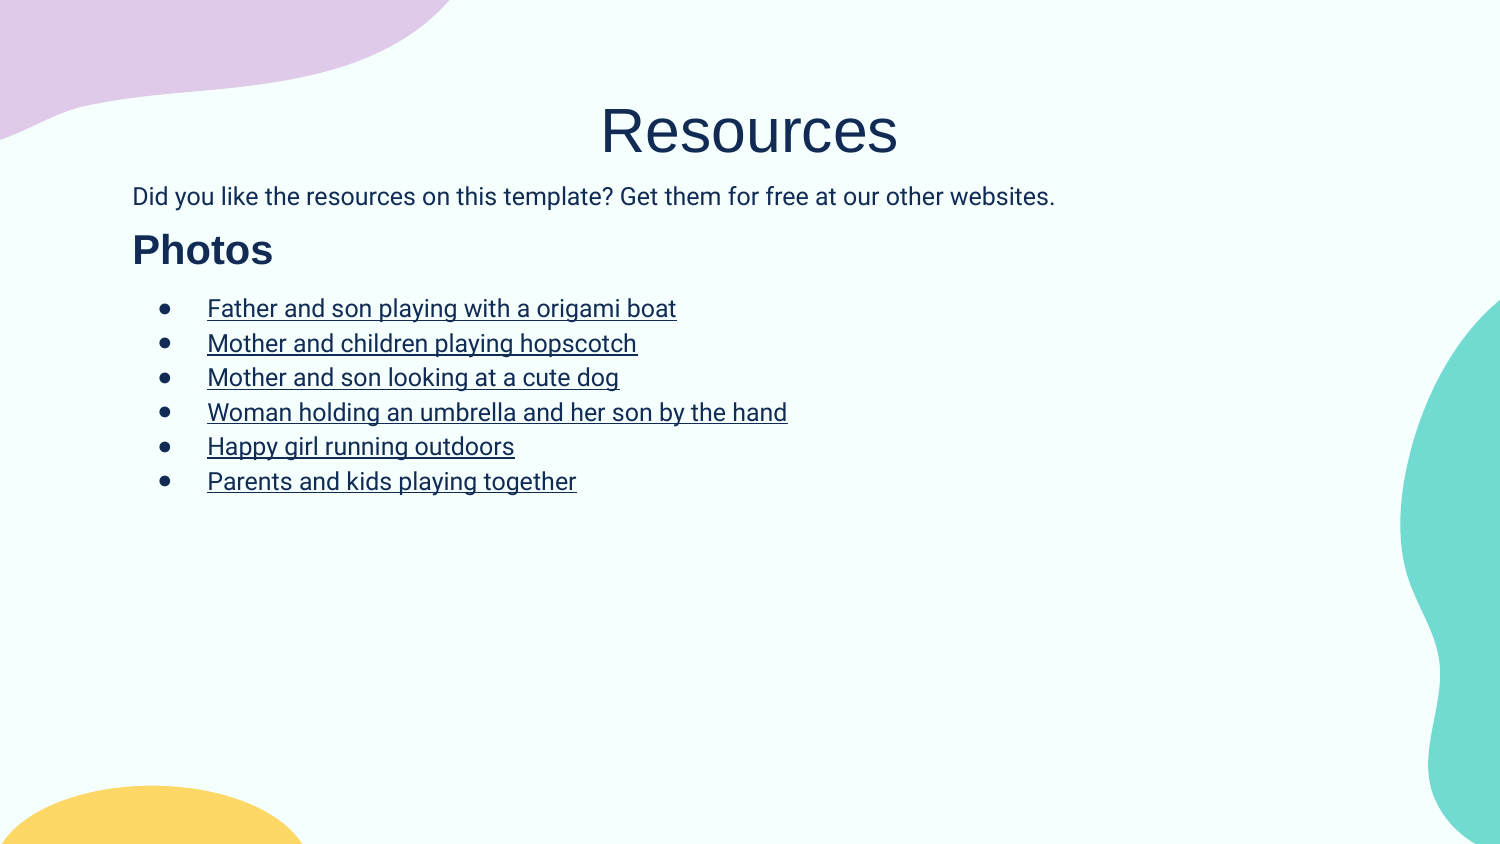

# Resources
Did you like the resources on this template? Get them for free at our other websites.

Photos

Father and son playing with a origami boat
Mother and children playing hopscotch
Mother and son looking at a cute dog
Woman holding an umbrella and her son by the hand
Happy girl running outdoors
Parents and kids playing together